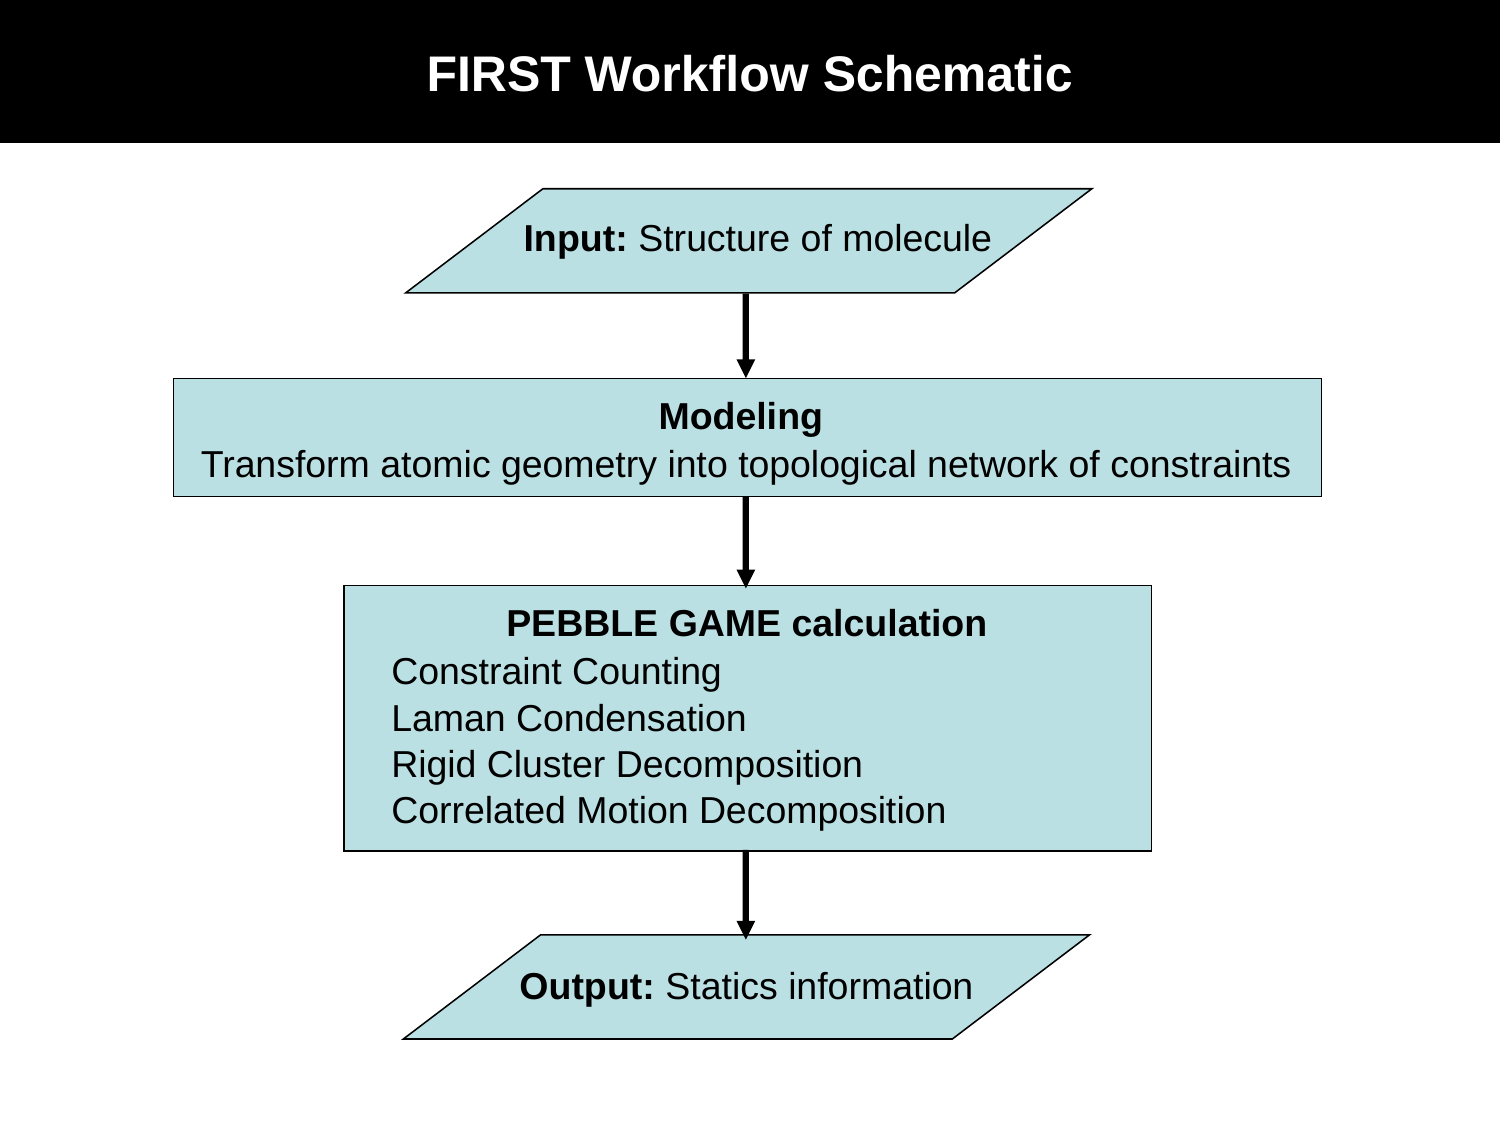

FIRST Workflow Schematic

Input: Structure of molecule

Modeling
Transform atomic geometry into topological network of constraints

PEBBLE GAME calculation
Constraint Counting
Laman Condensation
Rigid Cluster Decomposition
Correlated Motion Decomposition

Output: Statics information